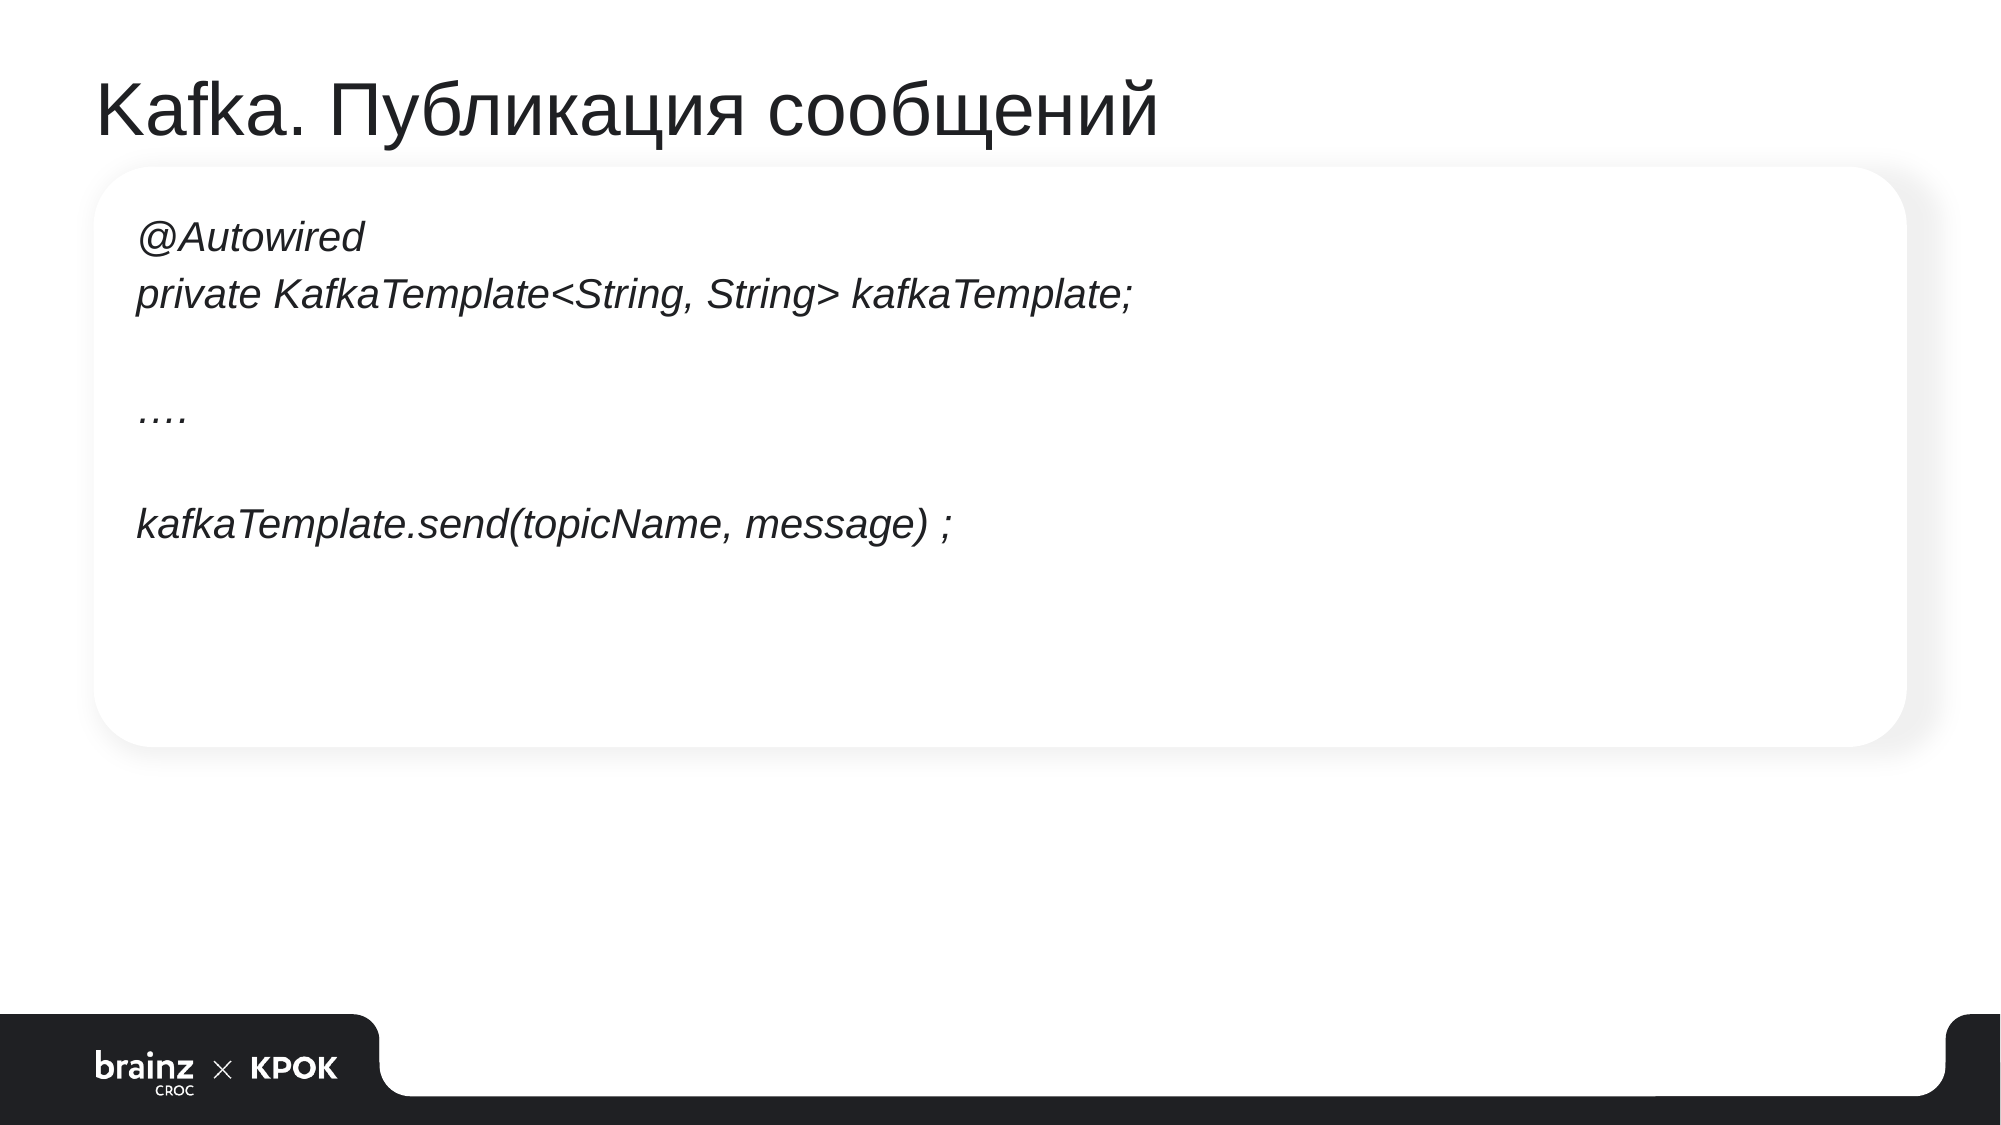

# Kafka. Публикация сообщений

@Autowired
private KafkaTemplate<String, String> kafkaTemplate;

….

kafkaTemplate.send(topicName, message) ;